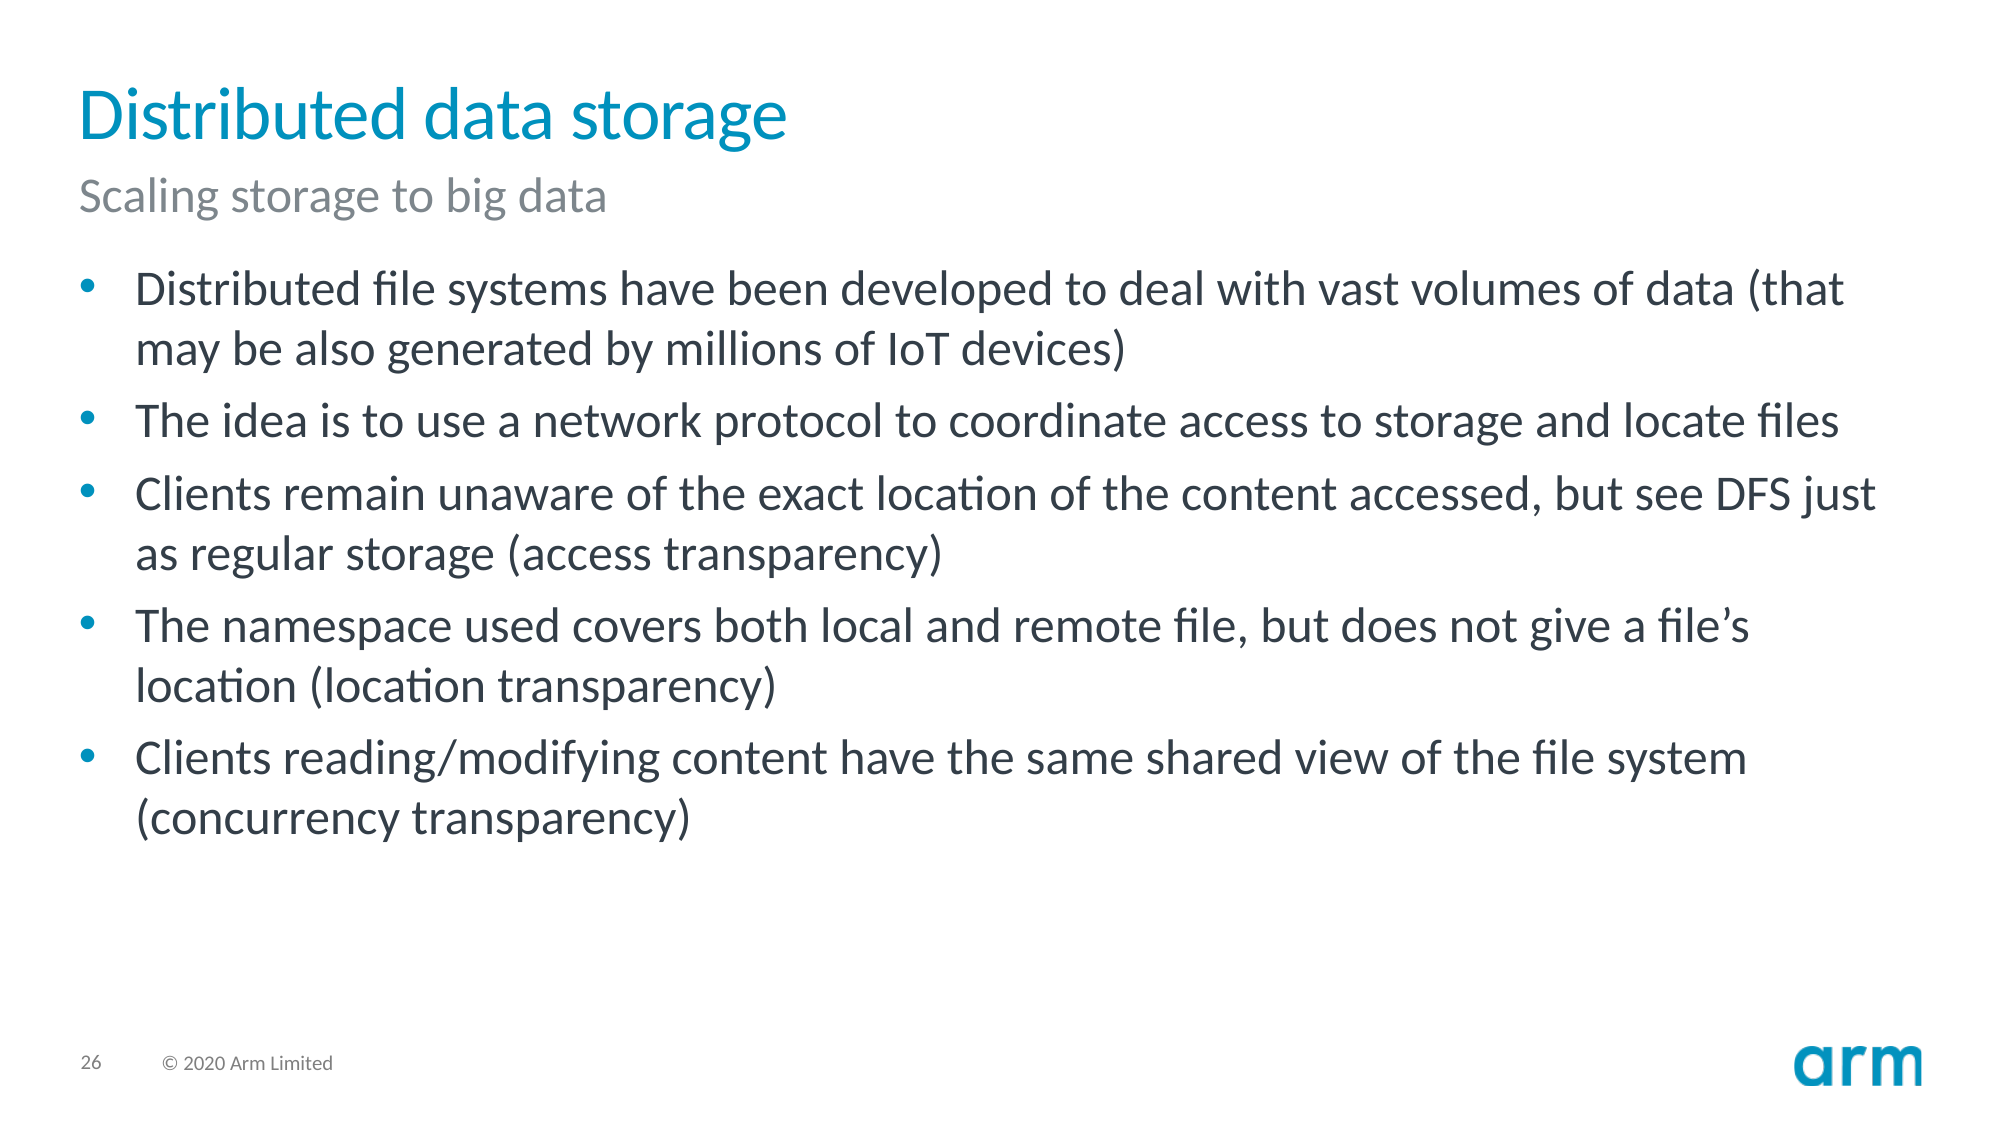

# Distributed data storage
Scaling storage to big data
Distributed file systems have been developed to deal with vast volumes of data (that may be also generated by millions of IoT devices)
The idea is to use a network protocol to coordinate access to storage and locate files
Clients remain unaware of the exact location of the content accessed, but see DFS just as regular storage (access transparency)
The namespace used covers both local and remote file, but does not give a file’s location (location transparency)
Clients reading/modifying content have the same shared view of the file system (concurrency transparency)